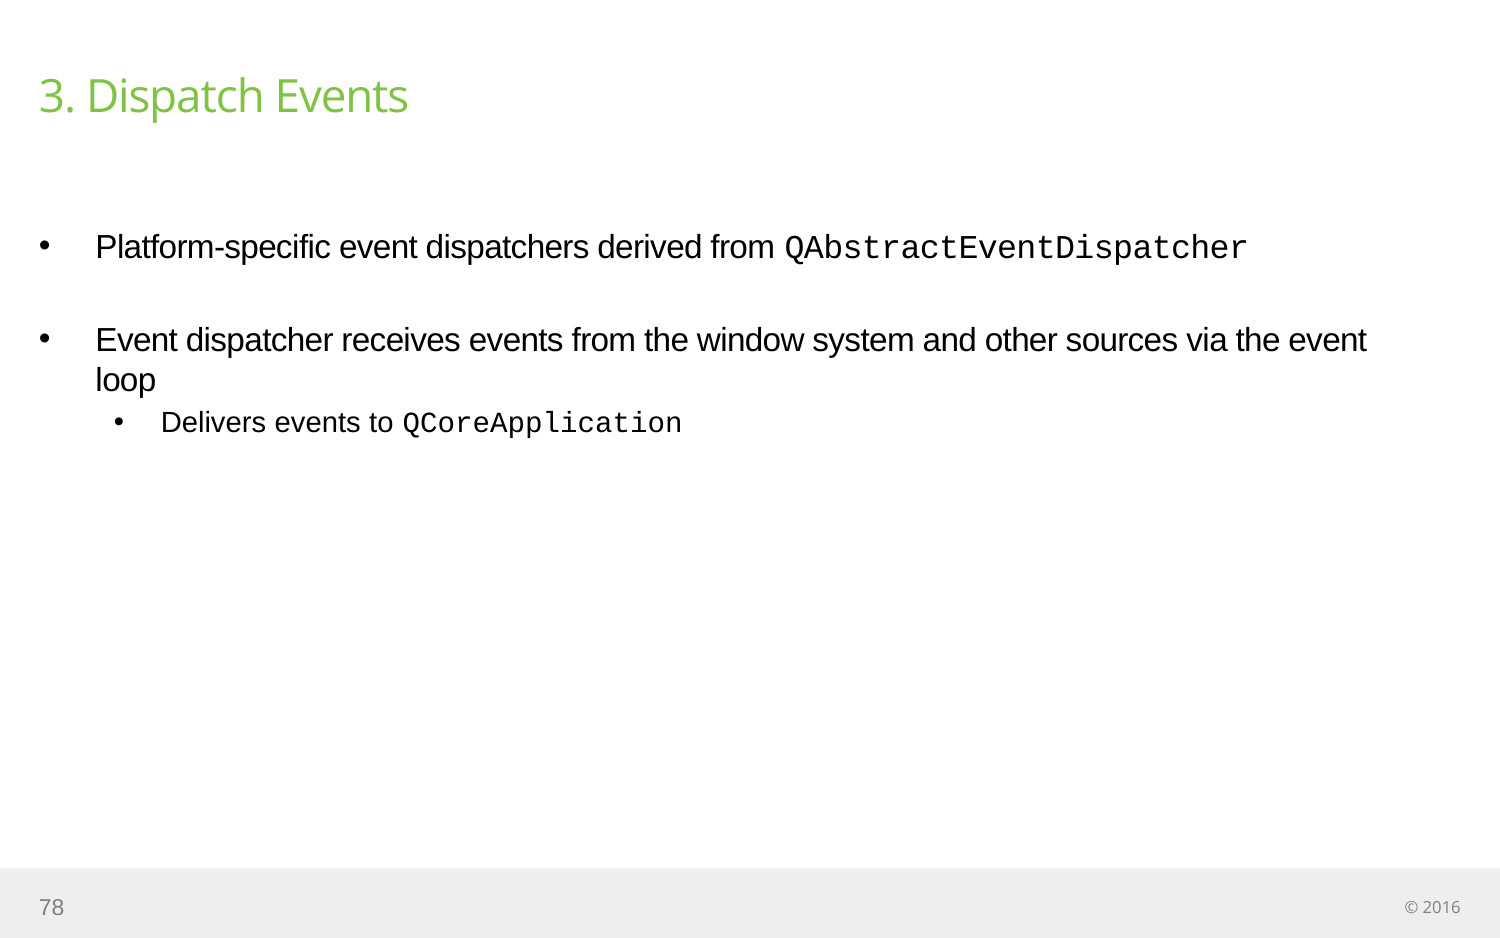

# 3. Dispatch Events
Platform-specific event dispatchers derived from QAbstractEventDispatcher

Event dispatcher receives events from the window system and other sources via the event loop
Delivers events to QCoreApplication

78
© 2016